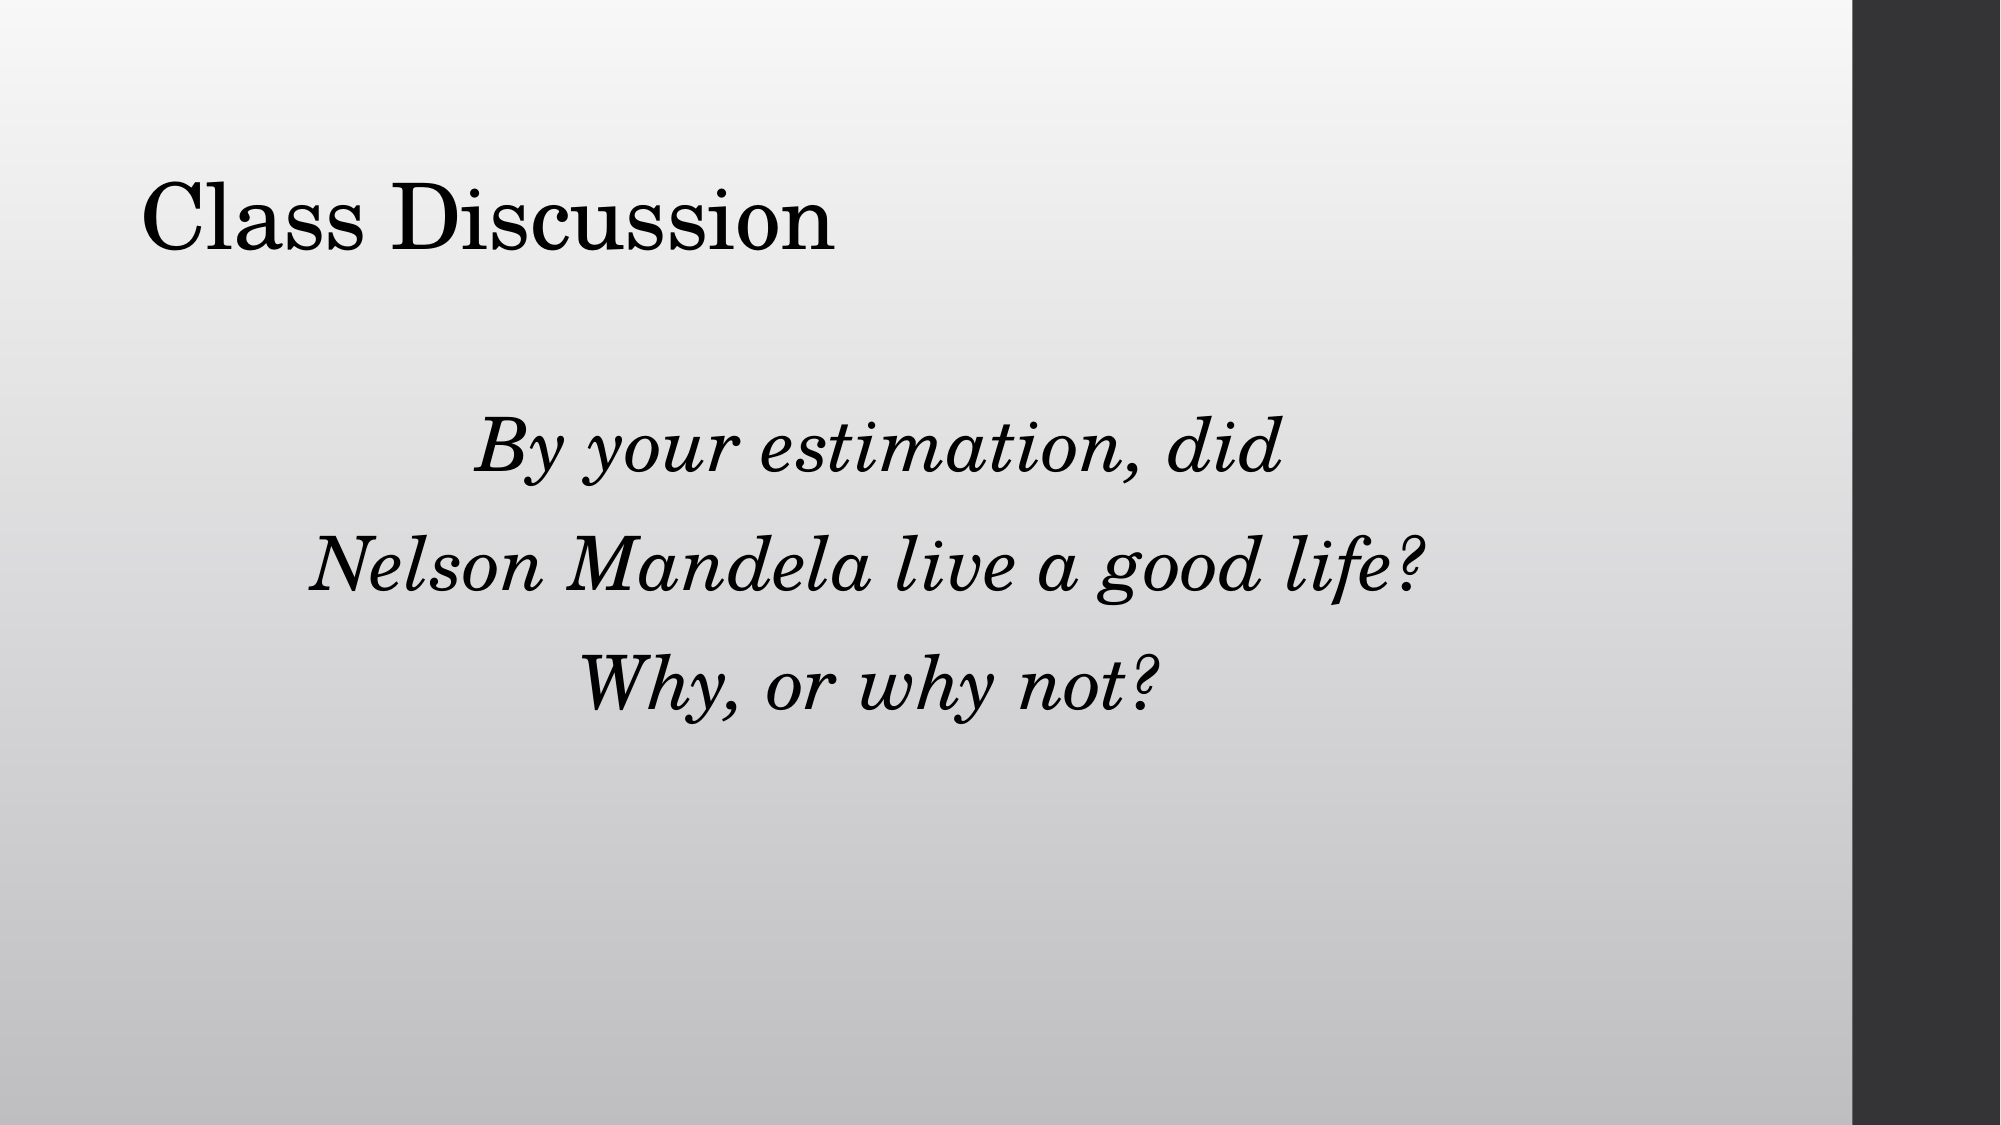

# Class Discussion

By your estimation, did
Nelson Mandela live a good life?
Why, or why not?